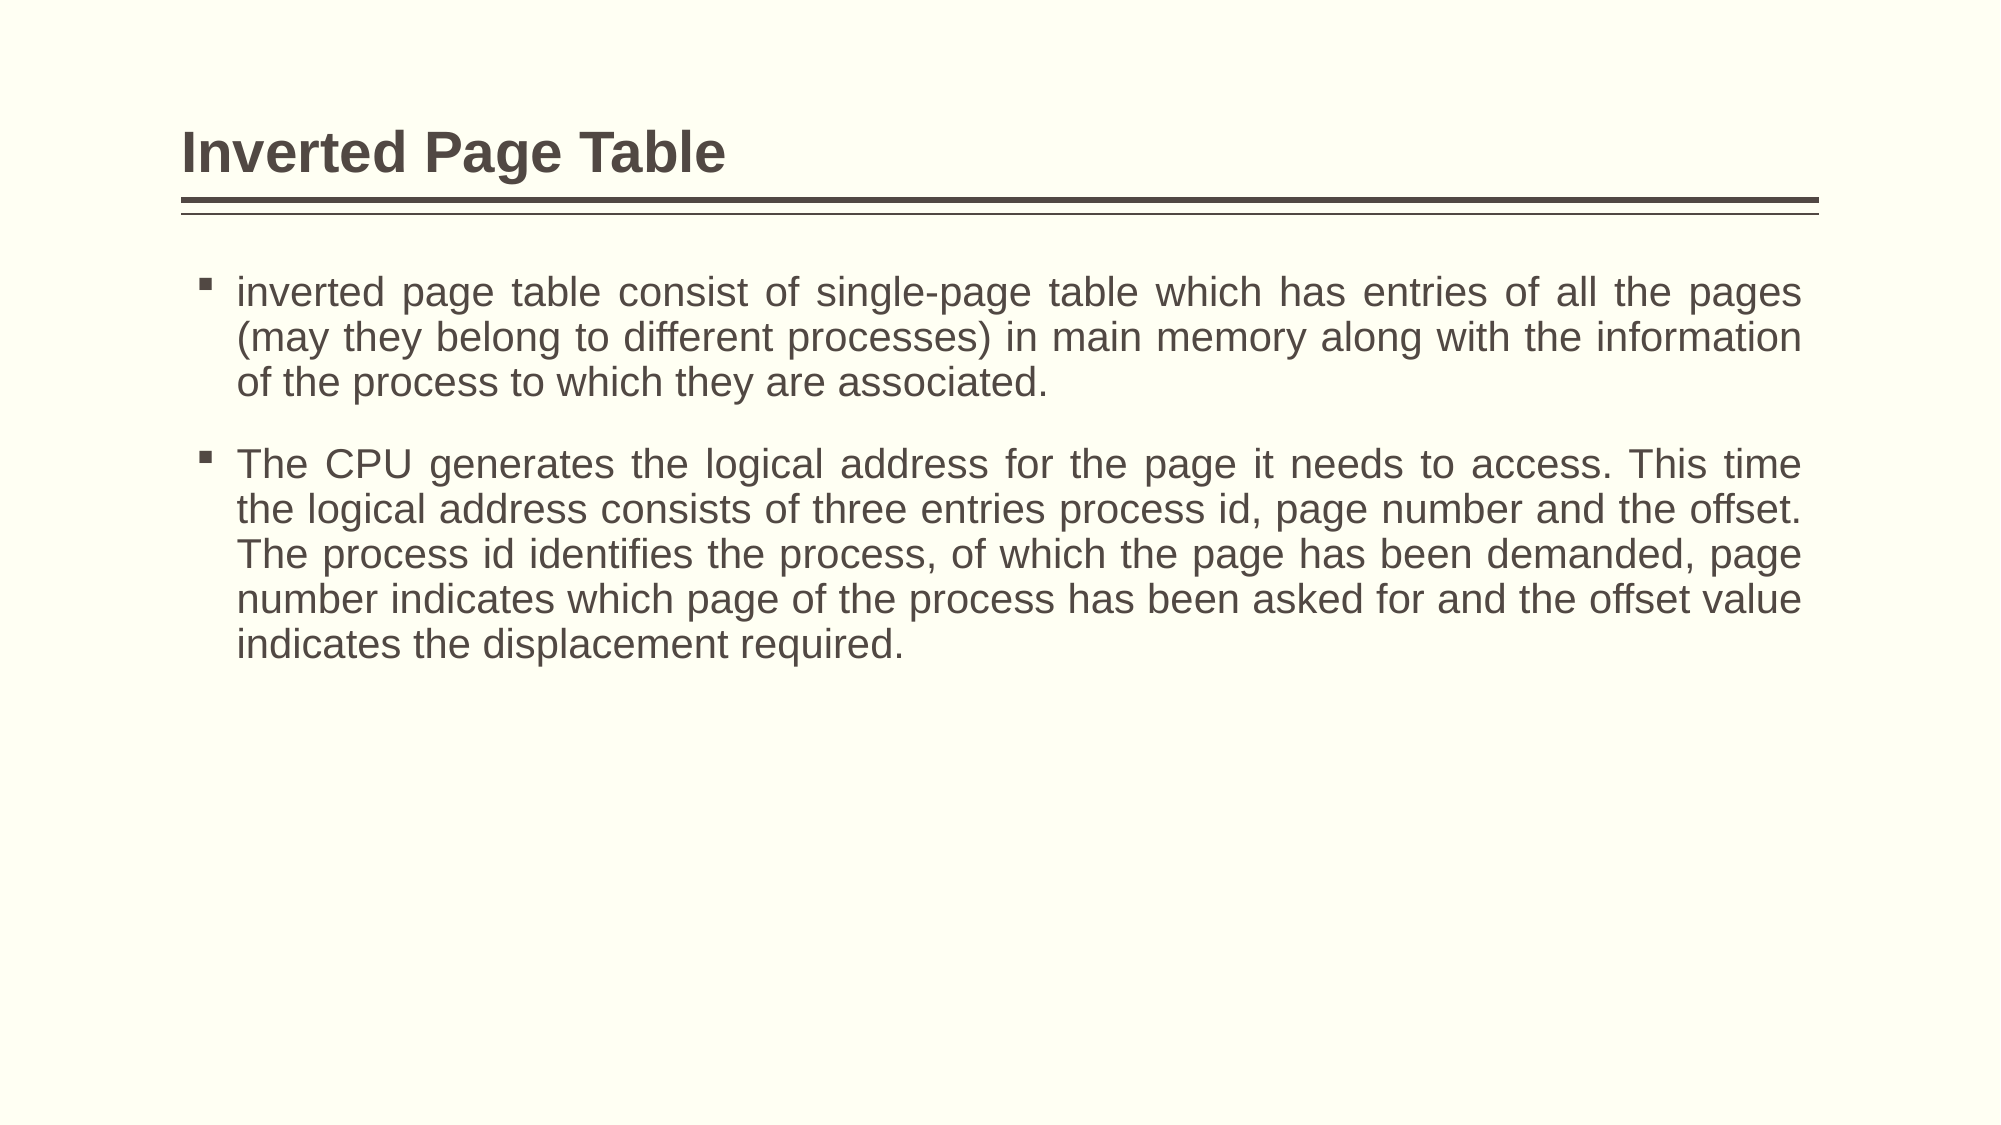

# Inverted Page Table
inverted page table consist of single-page table which has entries of all the pages (may they belong to different processes) in main memory along with the information of the process to which they are associated.
The CPU generates the logical address for the page it needs to access. This time the logical address consists of three entries process id, page number and the offset. The process id identifies the process, of which the page has been demanded, page number indicates which page of the process has been asked for and the offset value indicates the displacement required.